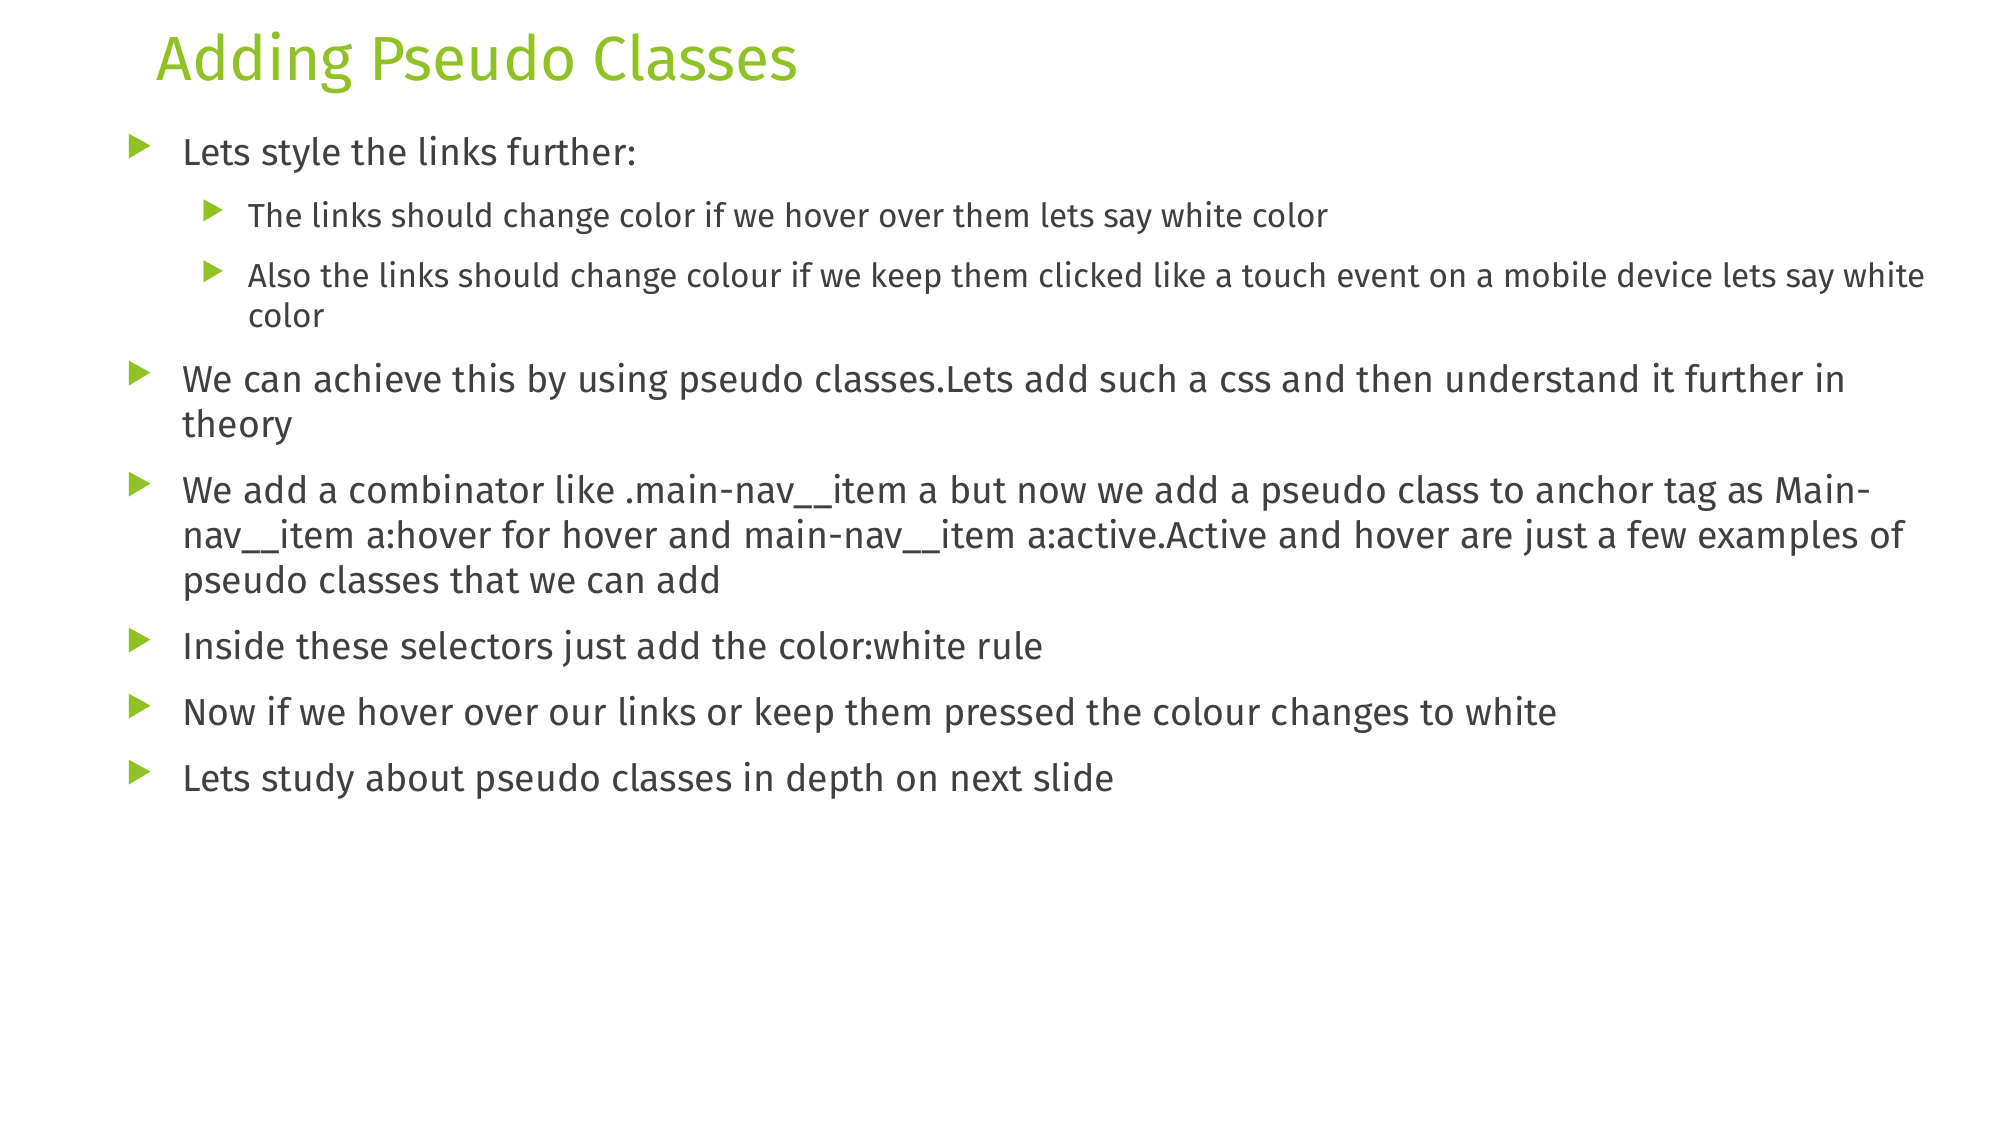

# Adding Pseudo Classes
Lets style the links further:
The links should change color if we hover over them lets say white color
Also the links should change colour if we keep them clicked like a touch event on a mobile device lets say white color
We can achieve this by using pseudo classes.Lets add such a css and then understand it further in theory
We add a combinator like .main-nav__item a but now we add a pseudo class to anchor tag as Main-nav__item a:hover for hover and main-nav__item a:active.Active and hover are just a few examples of pseudo classes that we can add
Inside these selectors just add the color:white rule
Now if we hover over our links or keep them pressed the colour changes to white
Lets study about pseudo classes in depth on next slide